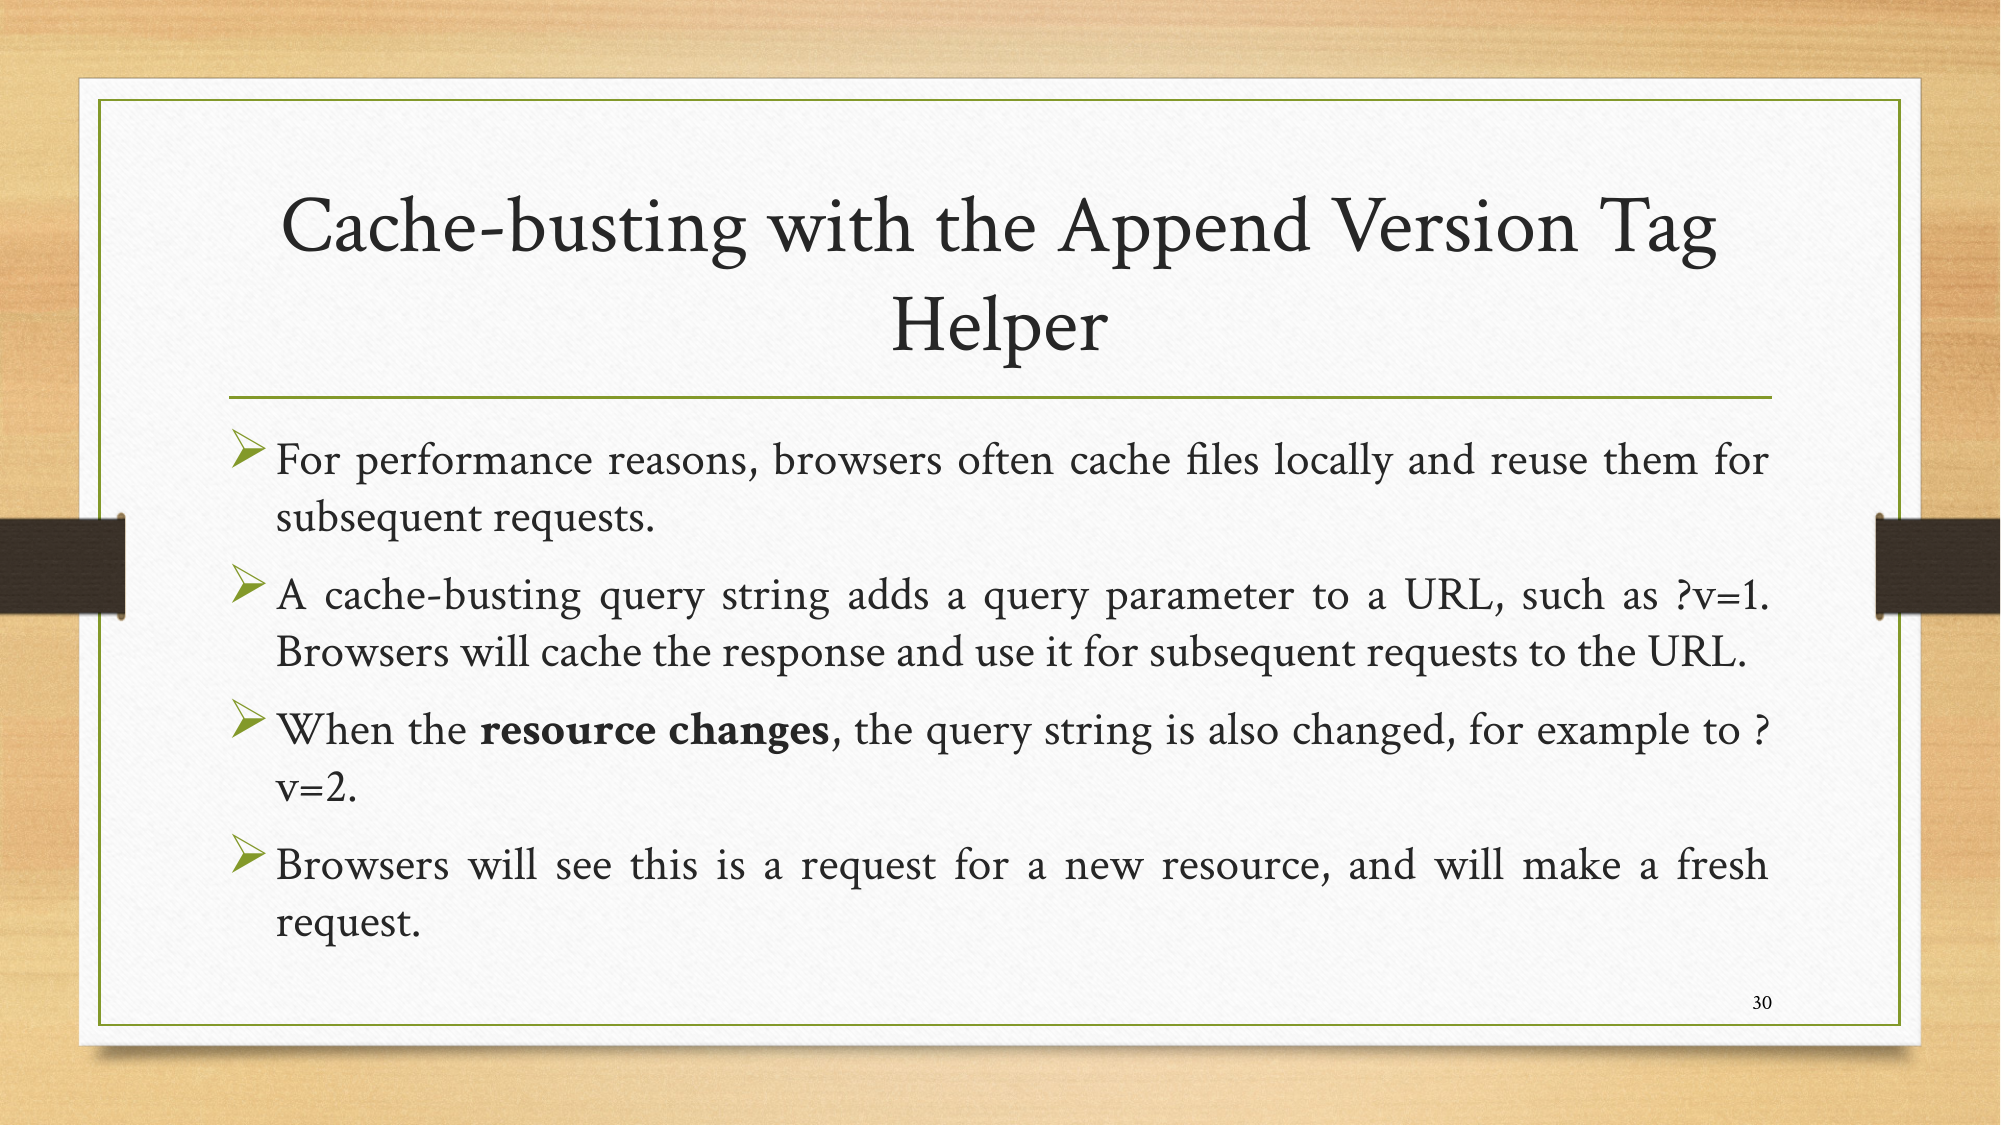

# Cache-busting with the Append Version Tag Helper
For performance reasons, browsers often cache files locally and reuse them for subsequent requests.
A cache-busting query string adds a query parameter to a URL, such as ?v=1. Browsers will cache the response and use it for subsequent requests to the URL.
When the resource changes, the query string is also changed, for example to ?v=2.
Browsers will see this is a request for a new resource, and will make a fresh request.
30